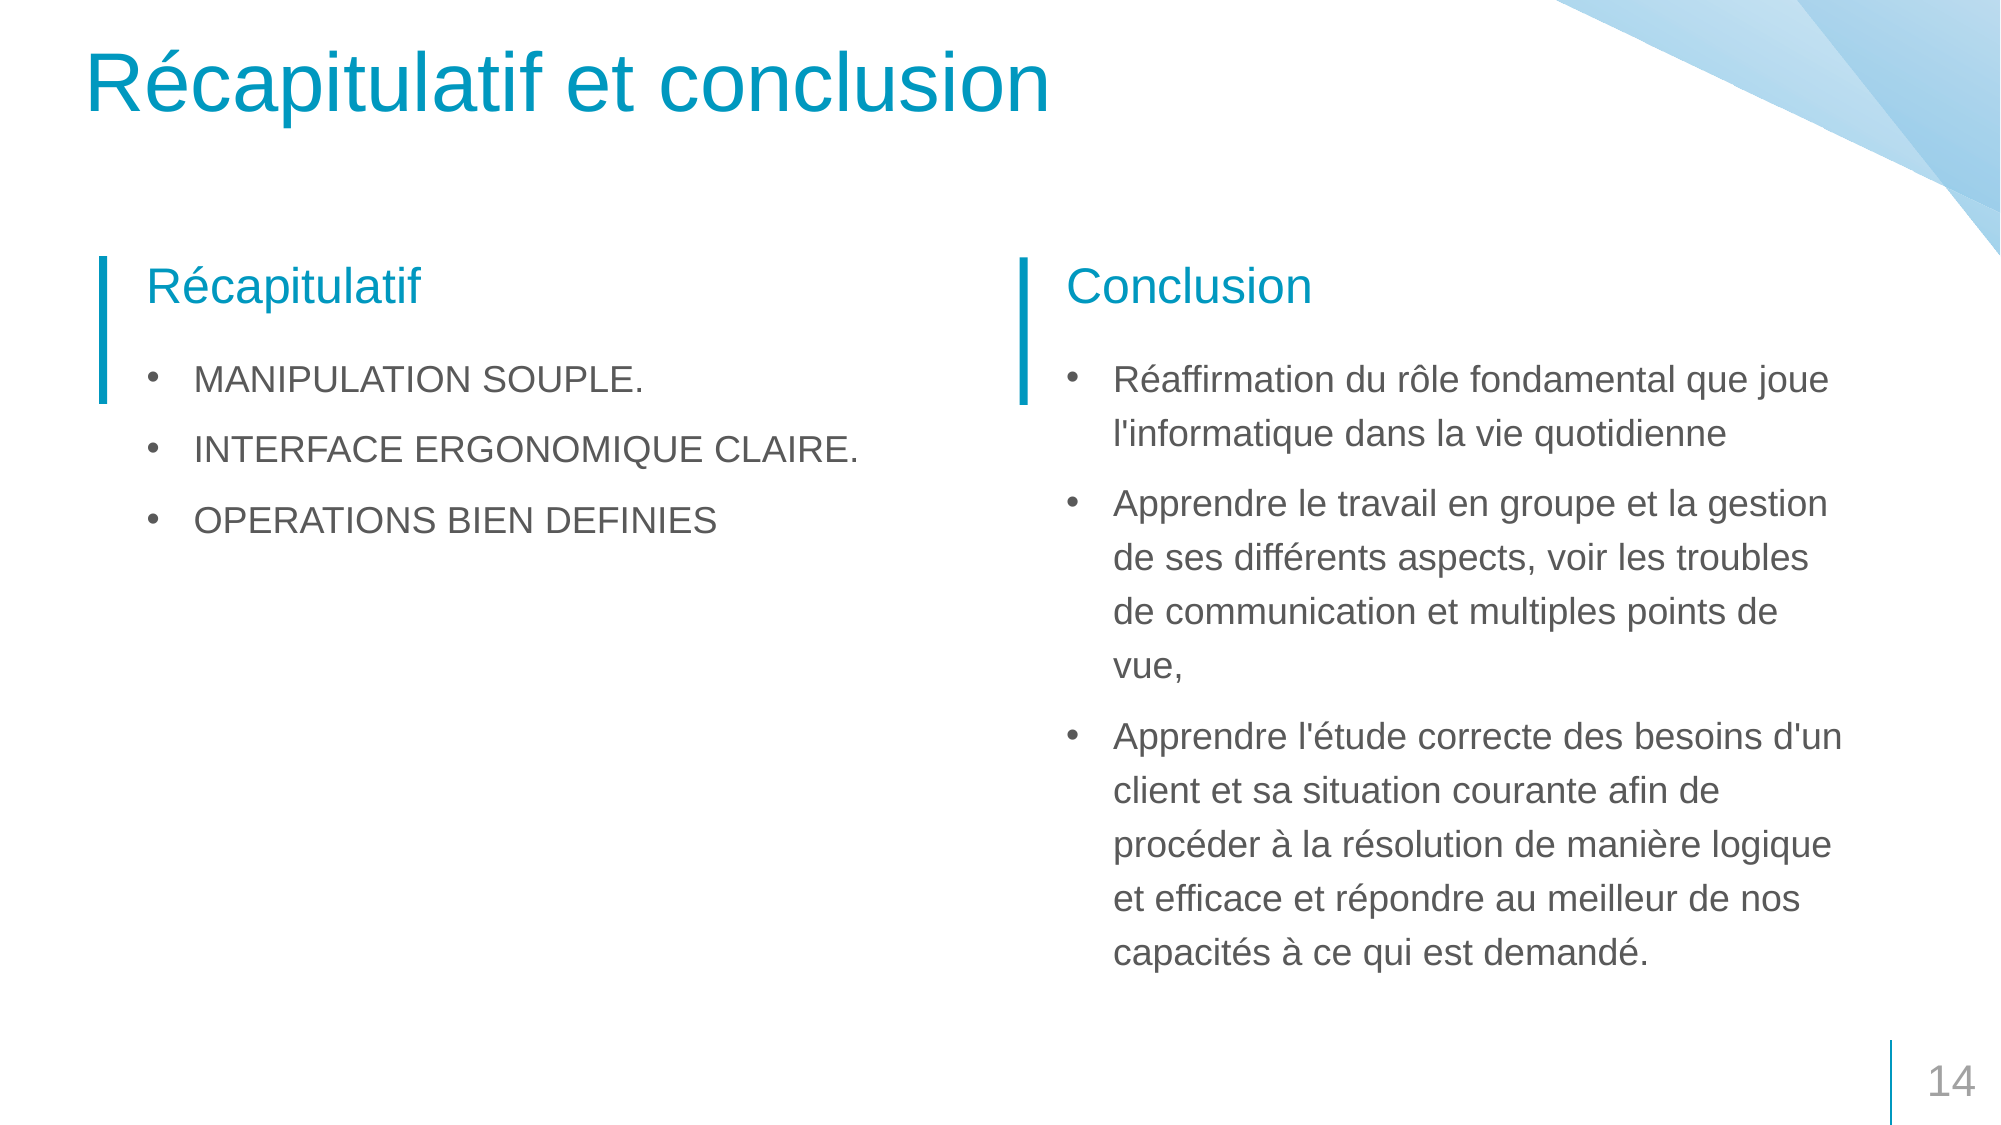

# Récapitulatif et conclusion
Récapitulatif
Conclusion
MANIPULATION SOUPLE.
INTERFACE ERGONOMIQUE CLAIRE.
OPERATIONS BIEN DEFINIES
Réaffirmation du rôle fondamental que joue l'informatique dans la vie quotidienne
Apprendre le travail en groupe et la gestion de ses différents aspects, voir les troubles de communication et multiples points de vue,
Apprendre l'étude correcte des besoins d'un client et sa situation courante afin de procéder à la résolution de manière logique et efficace et répondre au meilleur de nos capacités à ce qui est demandé.

14